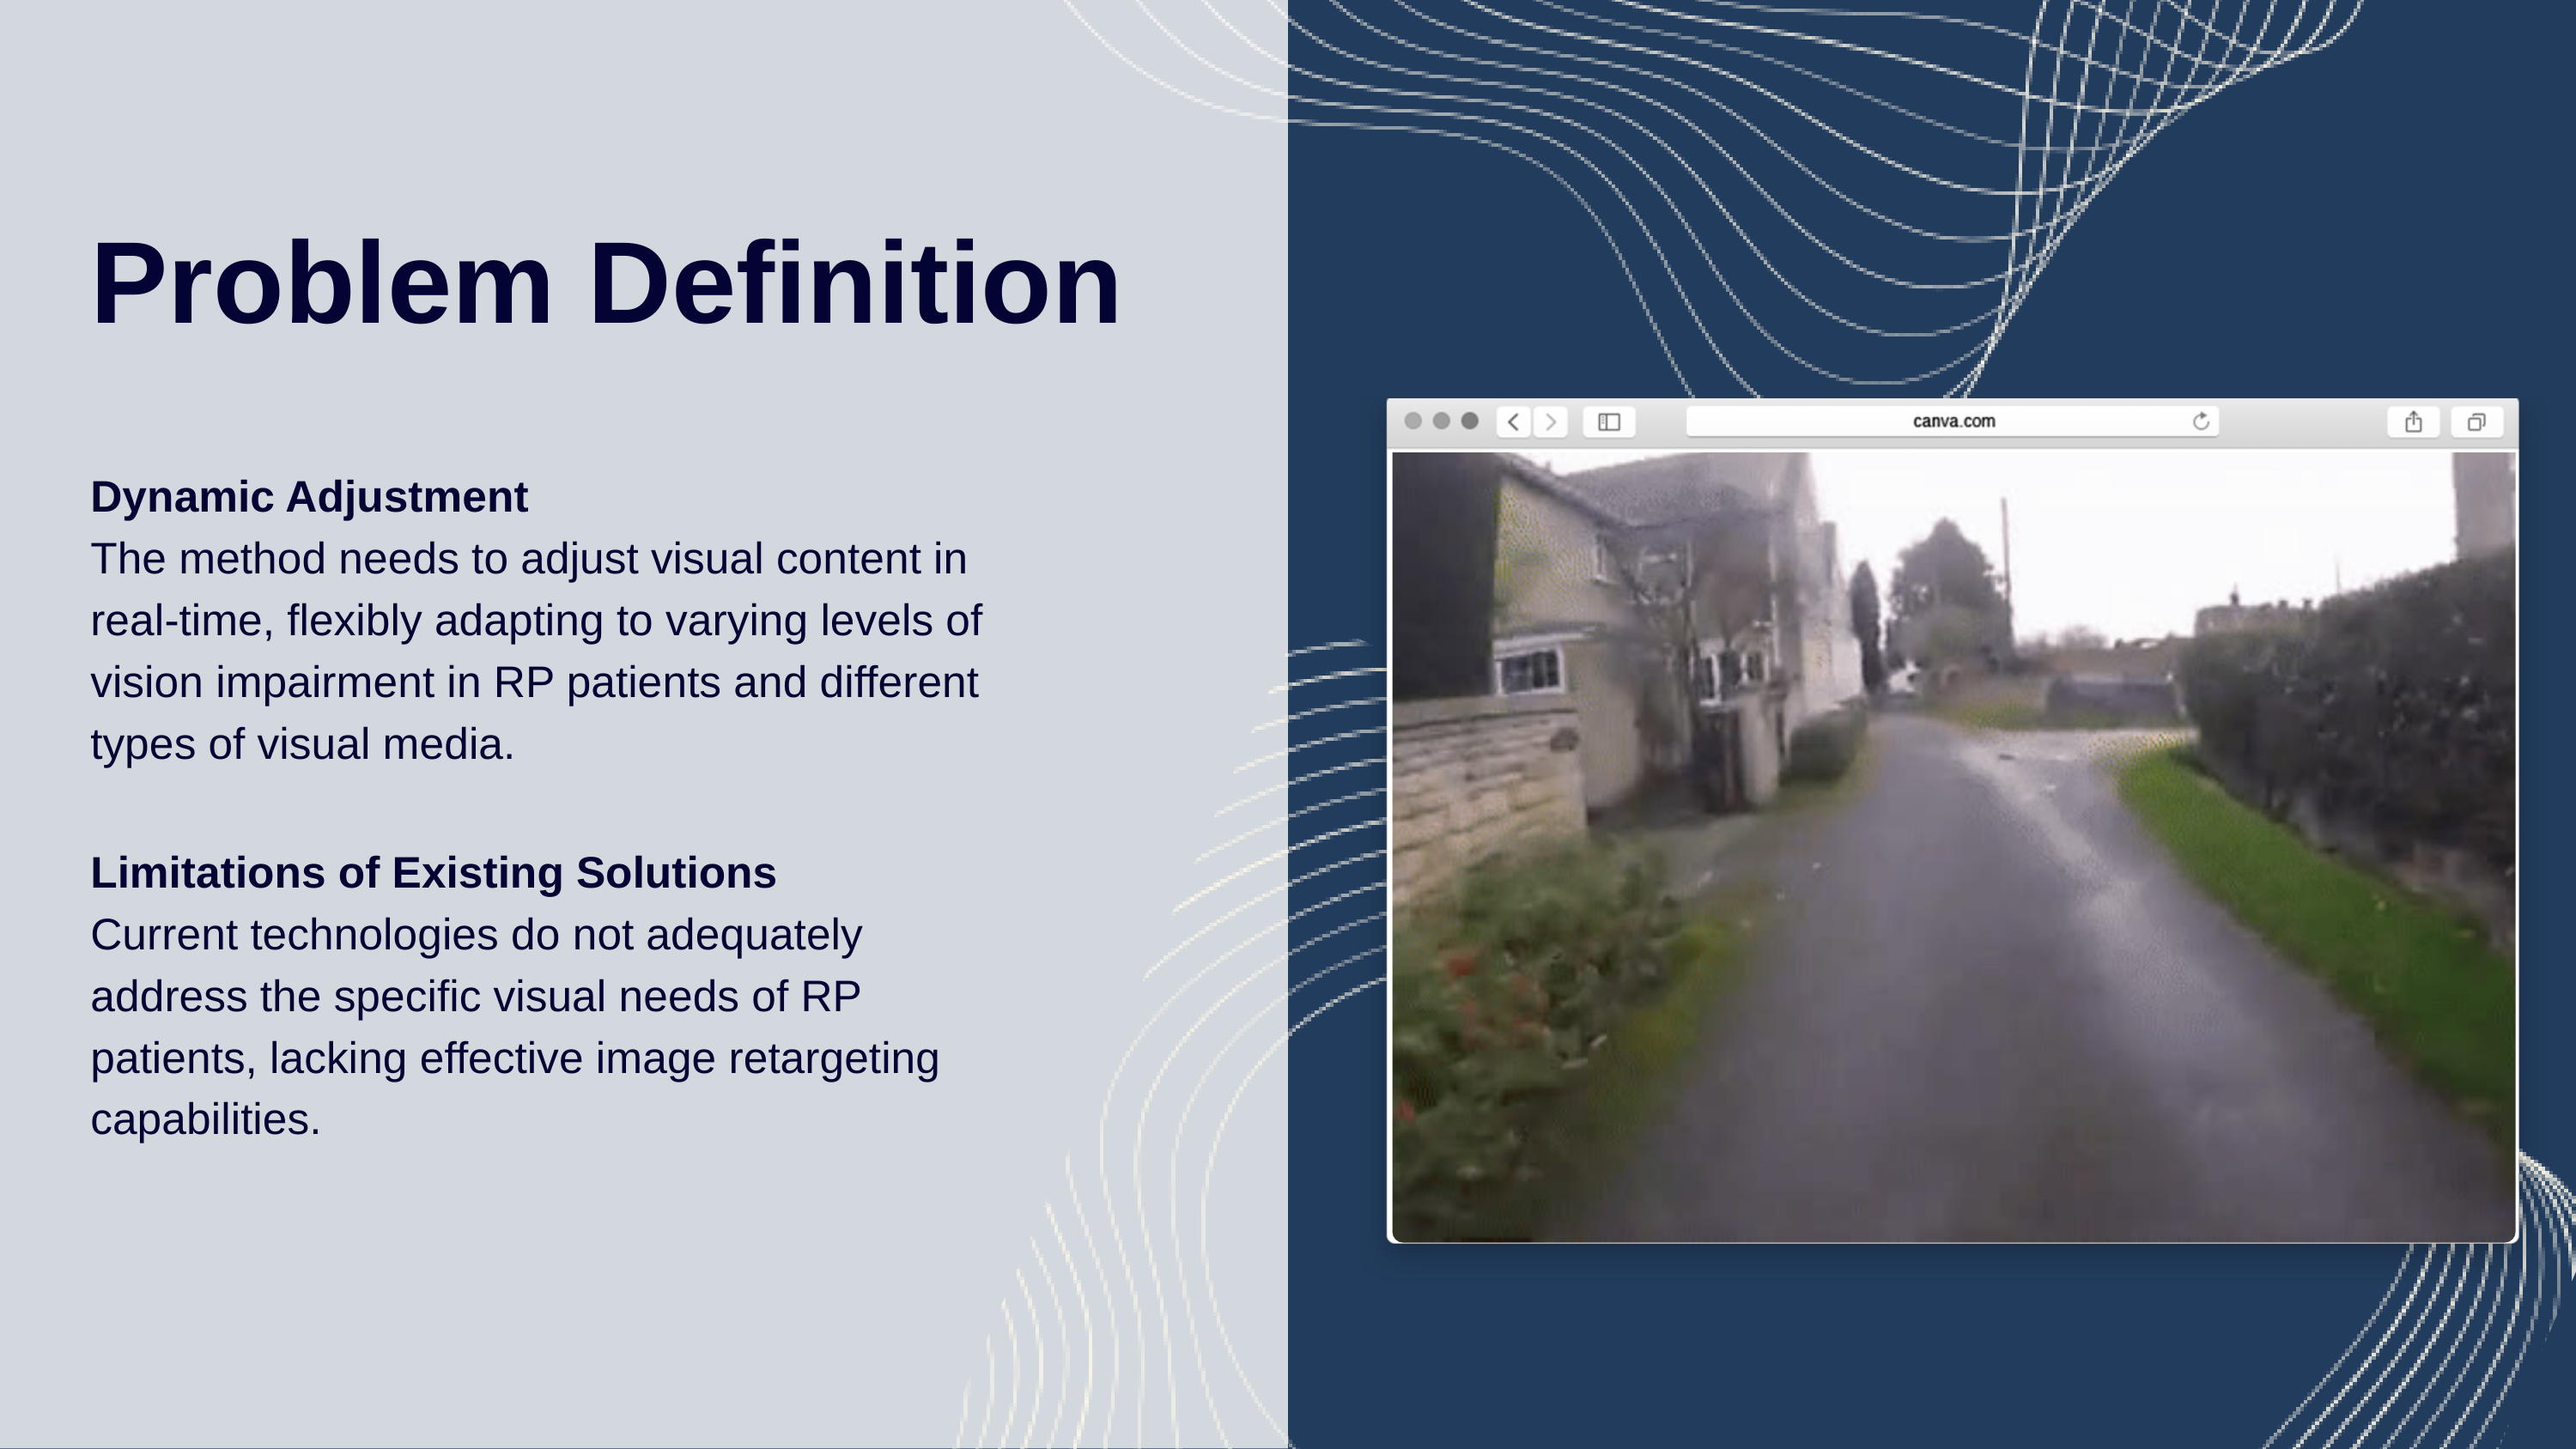

Problem Definition

Dynamic Adjustment
The method needs to adjust visual content in real-time, flexibly adapting to varying levels of vision impairment in RP patients and different types of visual media.

Limitations of Existing Solutions
Current technologies do not adequately address the specific visual needs of RP patients, lacking effective image retargeting capabilities.